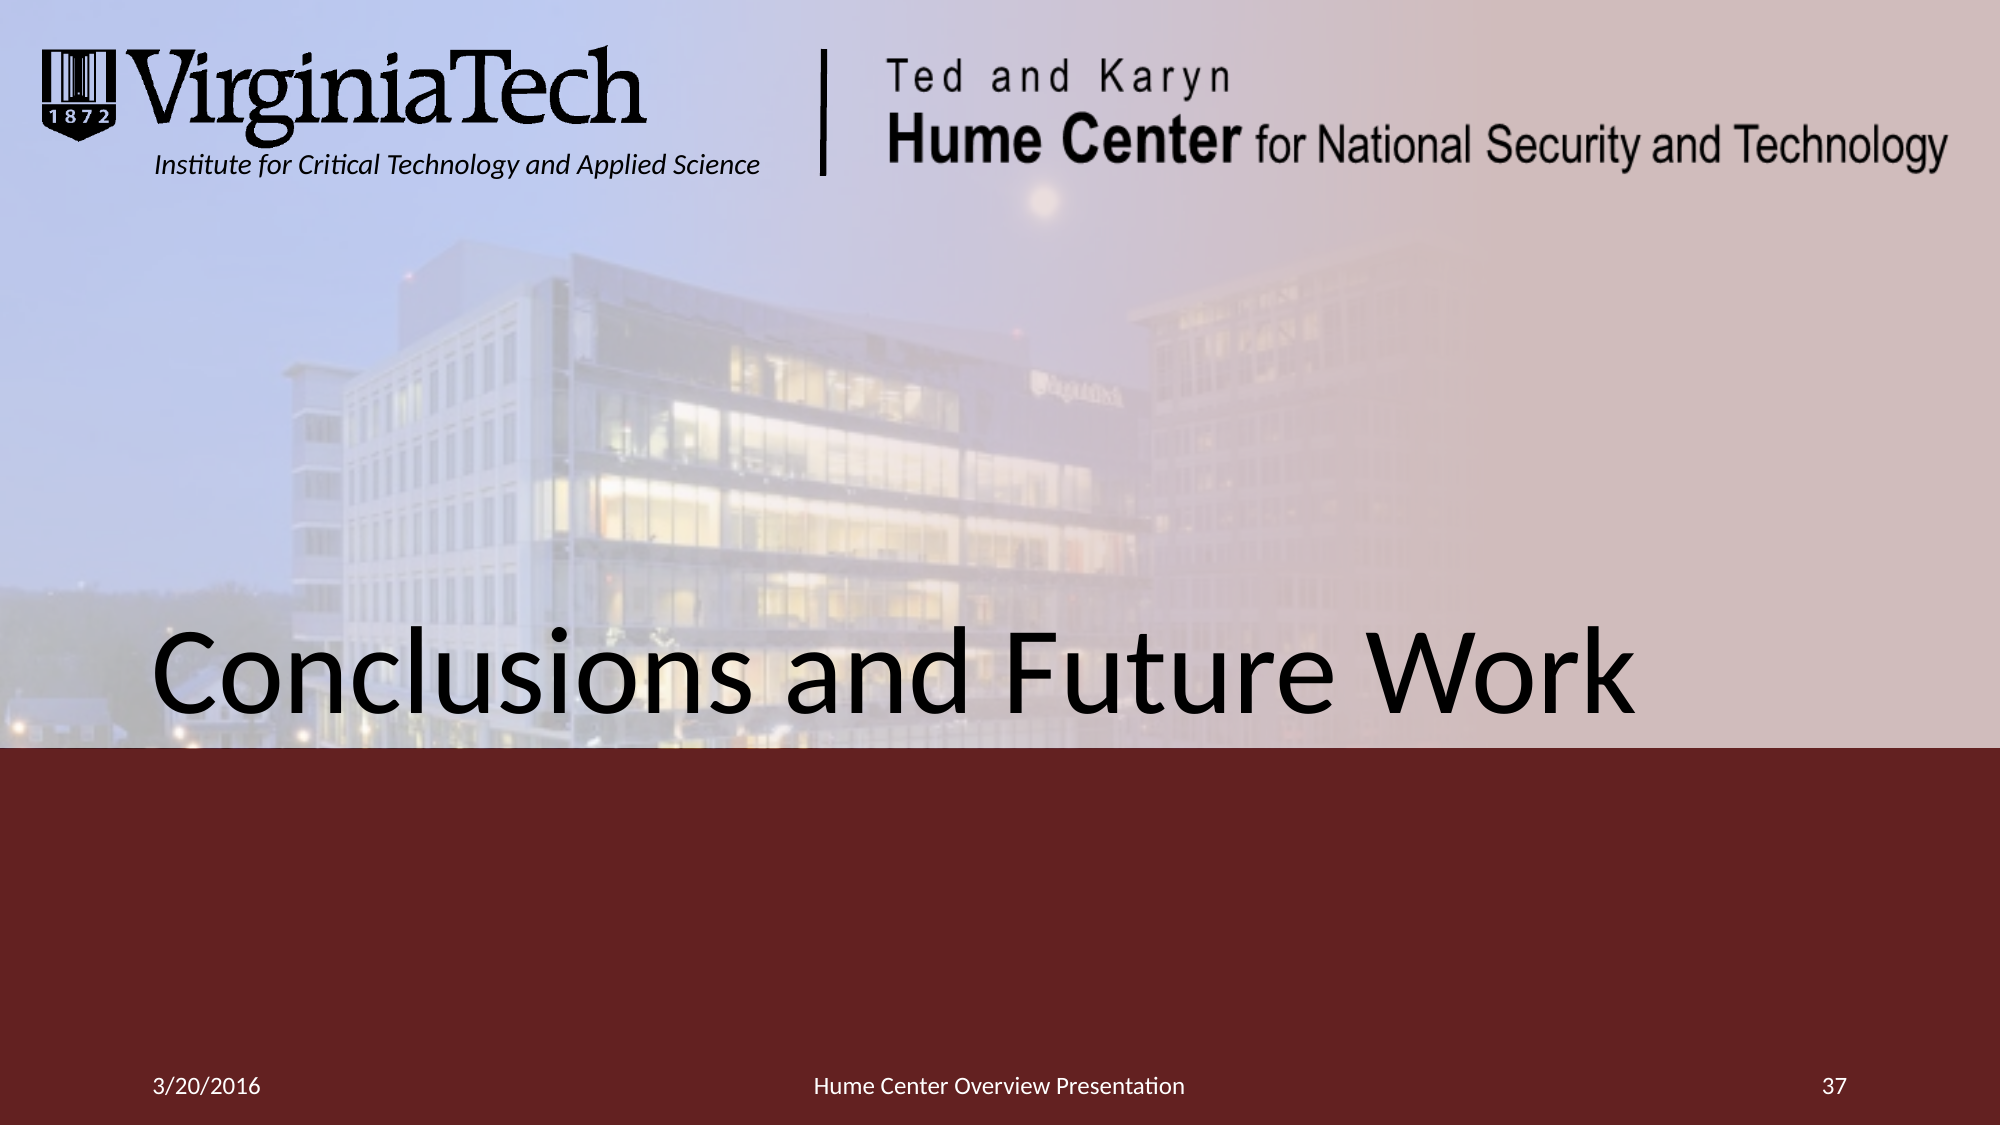

# Conclusions and Future Work

3/20/2016
Hume Center Overview Presentation
37